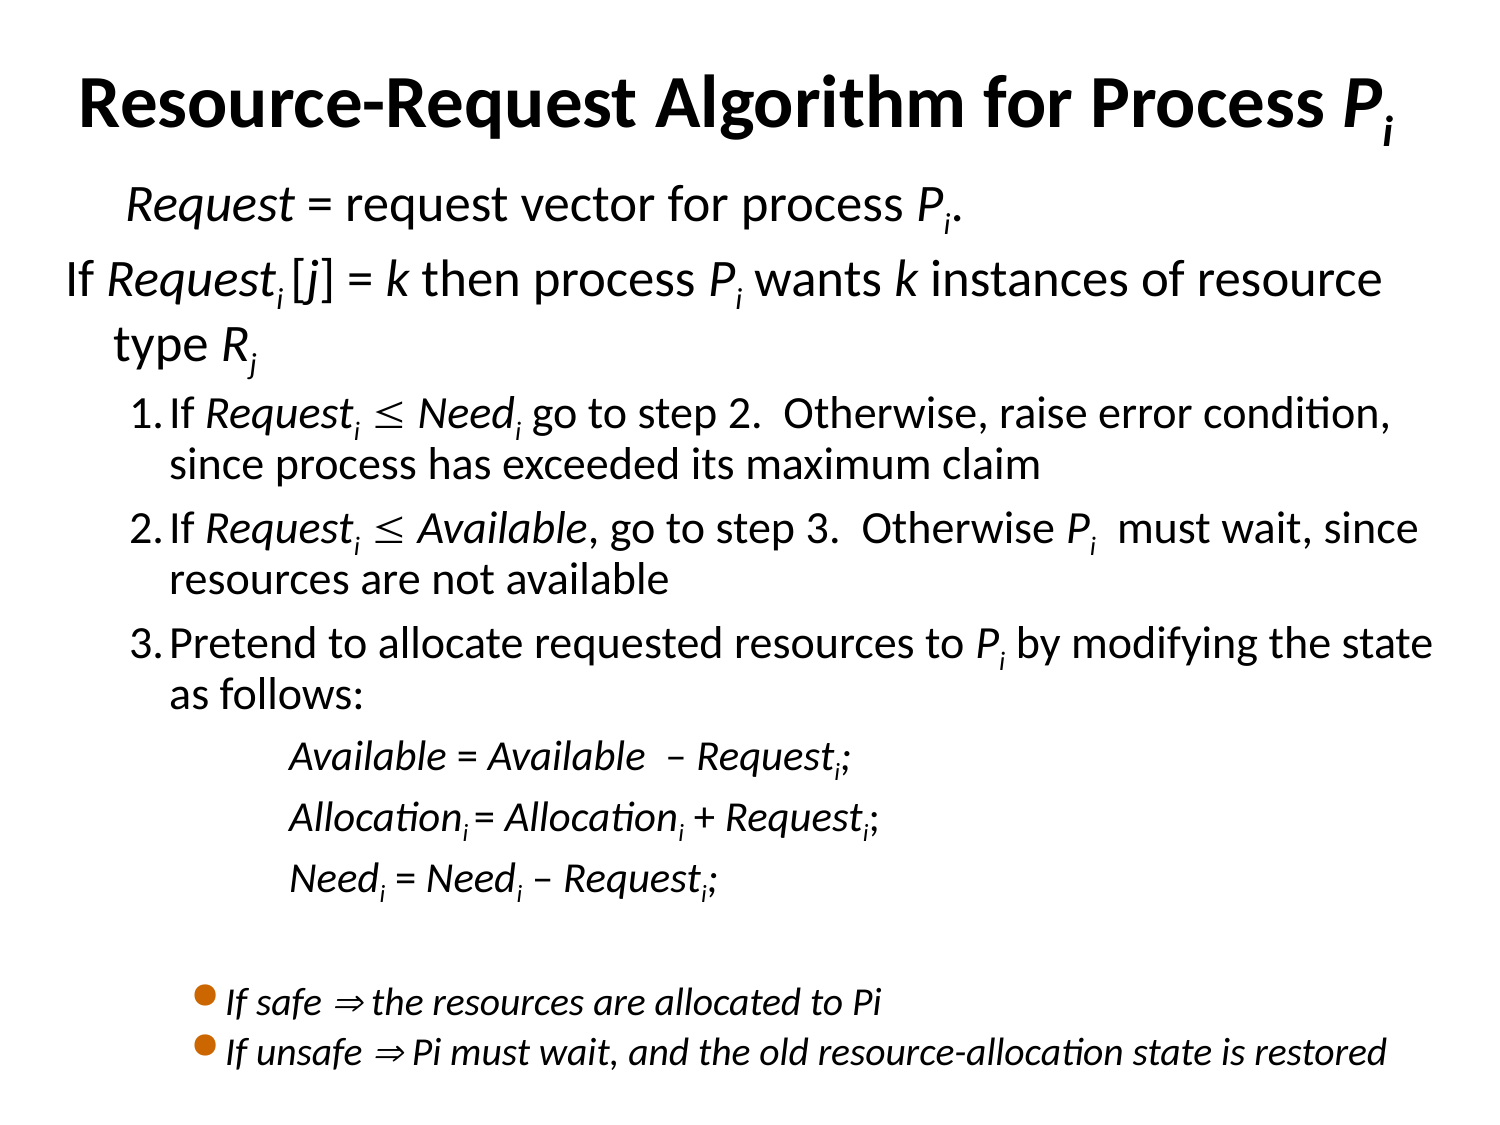

# Resource-Request Algorithm for Process Pi
     Request = request vector for process Pi.
If Requesti [j] = k then process Pi wants k instances of resource type Rj
1.	If Requesti ≤ Needi go to step 2.  Otherwise, raise error condition, since process has exceeded its maximum claim
2.	If Requesti ≤ Available, go to step 3.  Otherwise Pi  must wait, since resources are not available
3.	Pretend to allocate requested resources to Pi by modifying the state as follows:
		Available = Available  – Requesti;
		Allocationi = Allocationi + Requesti;
		Needi = Needi – Requesti;

If safe ⇒ the resources are allocated to Pi
If unsafe ⇒ Pi must wait, and the old resource-allocation state is restored